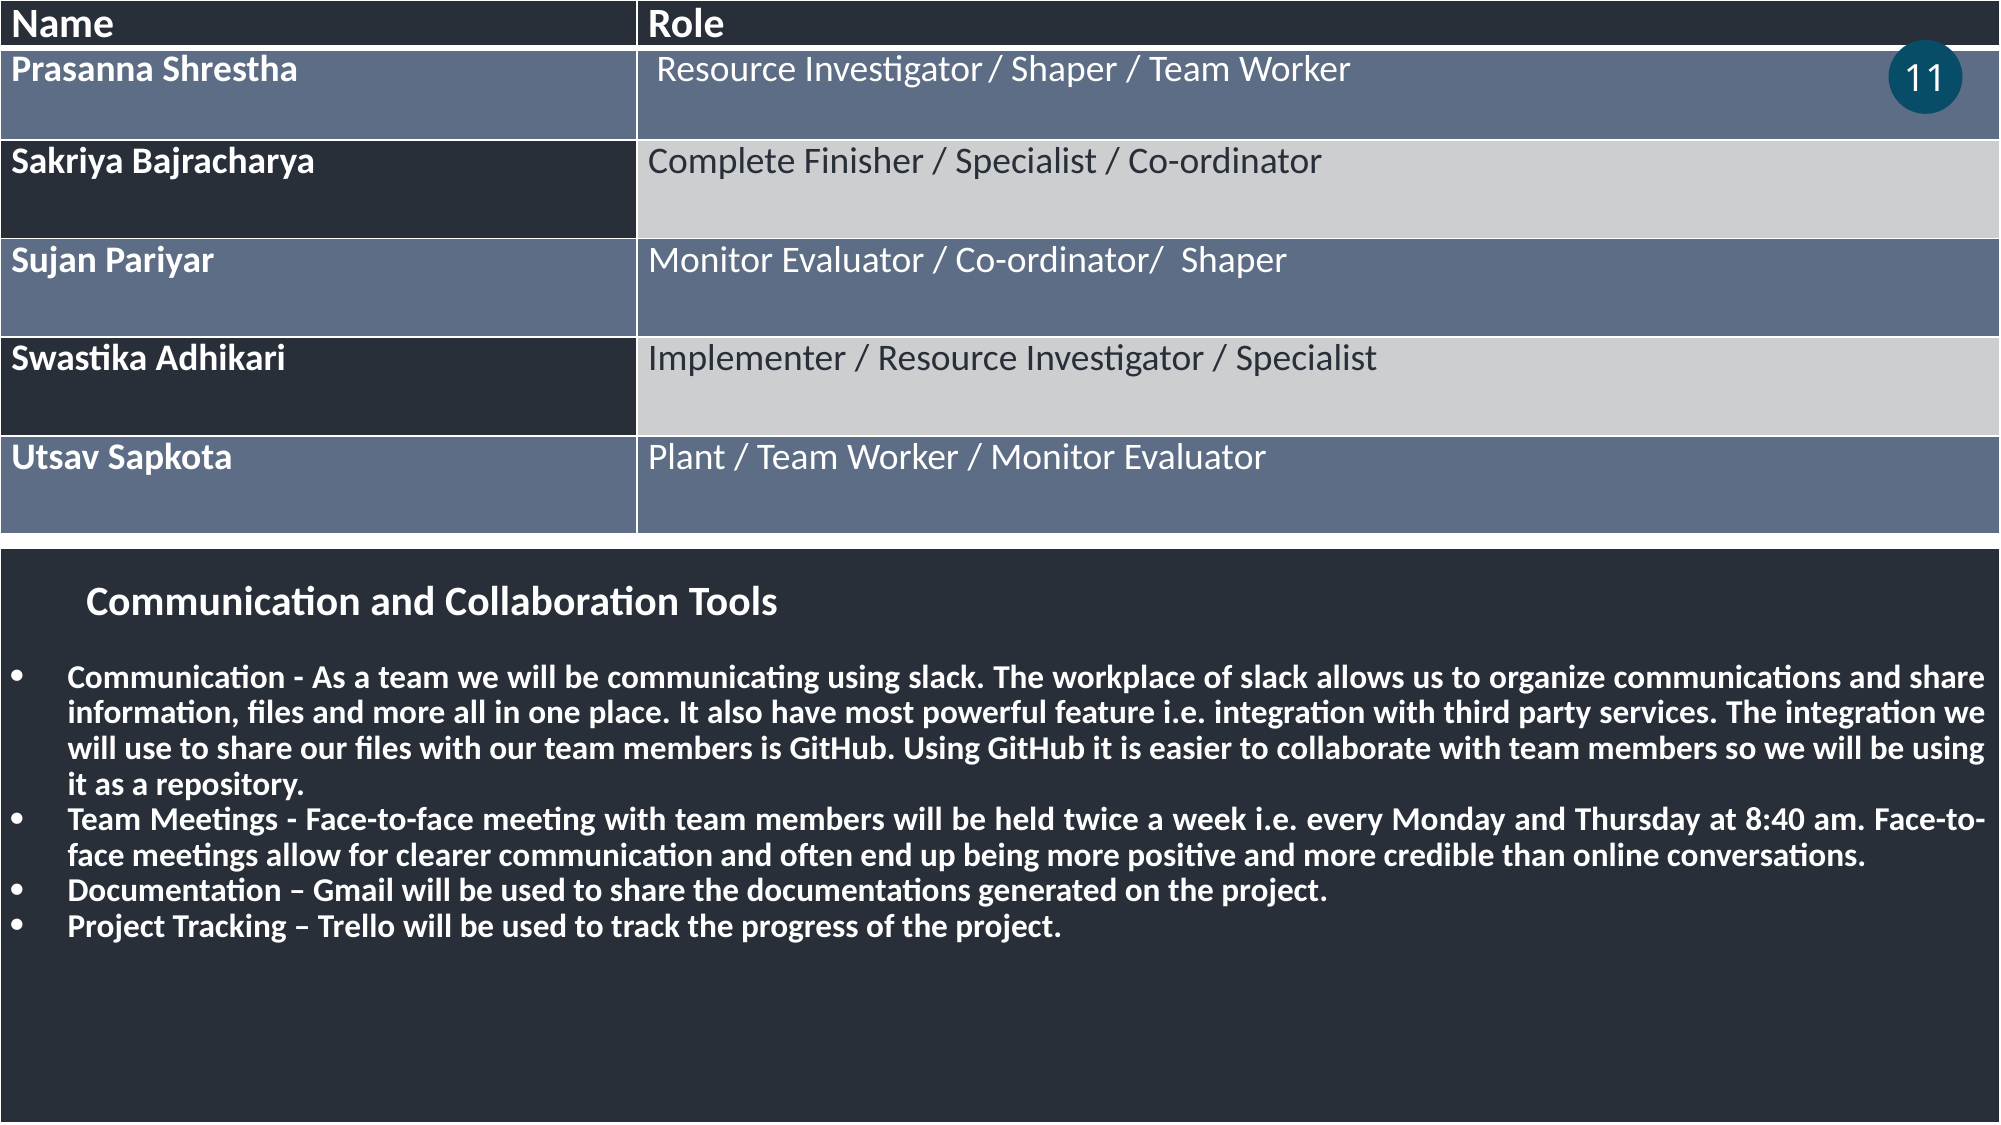

| Name | Role |
| --- | --- |
| Prasanna Shrestha | Resource Investigator / Shaper / Team Worker |
| Sakriya Bajracharya | Complete Finisher / Specialist / Co-ordinator |
| Sujan Pariyar | Monitor Evaluator / Co-ordinator/ Shaper |
| Swastika Adhikari | Implementer / Resource Investigator / Specialist |
| Utsav Sapkota | Plant / Team Worker / Monitor Evaluator |
11
| Communication and Collaboration Tools Communication - As a team we will be communicating using slack. The workplace of slack allows us to organize communications and share information, files and more all in one place. It also have most powerful feature i.e. integration with third party services. The integration we will use to share our files with our team members is GitHub. Using GitHub it is easier to collaborate with team members so we will be using it as a repository. Team Meetings - Face-to-face meeting with team members will be held twice a week i.e. every Monday and Thursday at 8:40 am. Face-to-face meetings allow for clearer communication and often end up being more positive and more credible than online conversations. Documentation – Gmail will be used to share the documentations generated on the project. Project Tracking – Trello will be used to track the progress of the project. |
| --- |
11